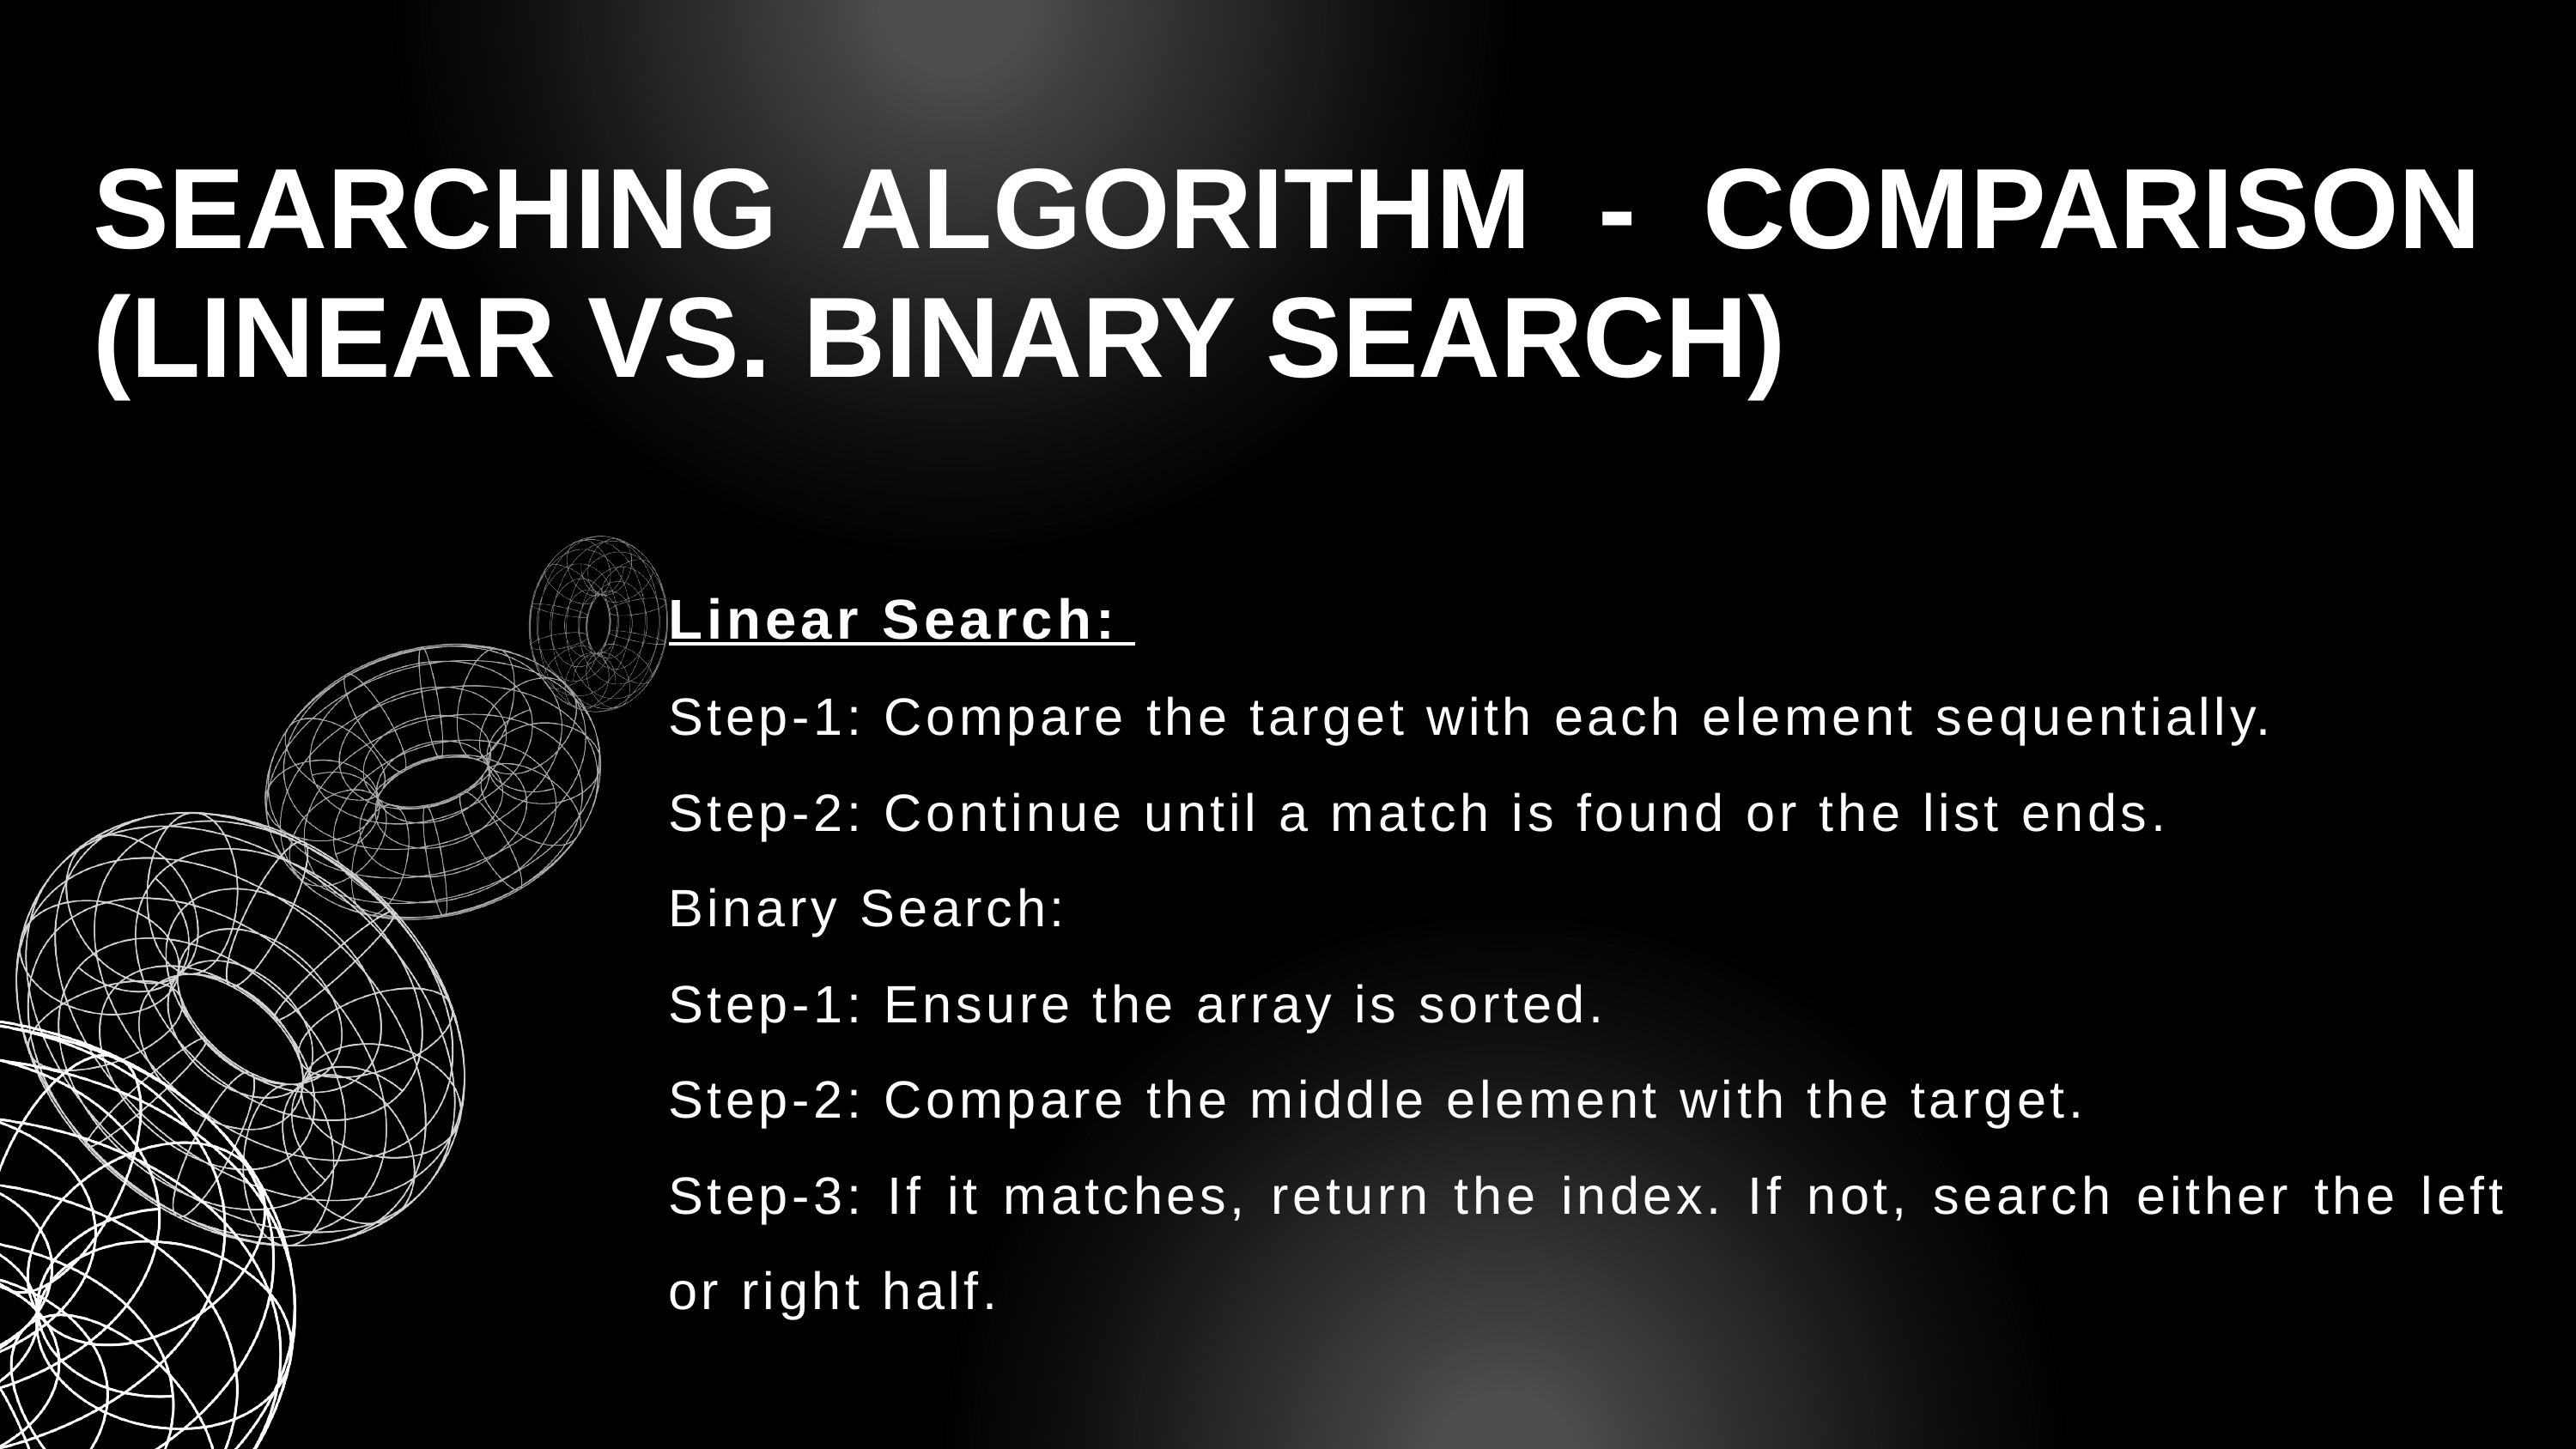

SEARCHING ALGORITHM - COMPARISON (LINEAR VS. BINARY SEARCH)

Linear Search:
Step-1: Compare the target with each element sequentially.
Step-2: Continue until a match is found or the list ends.
Binary Search:
Step-1: Ensure the array is sorted.
Step-2: Compare the middle element with the target.
Step-3: If it matches, return the index. If not, search either the left or right half.